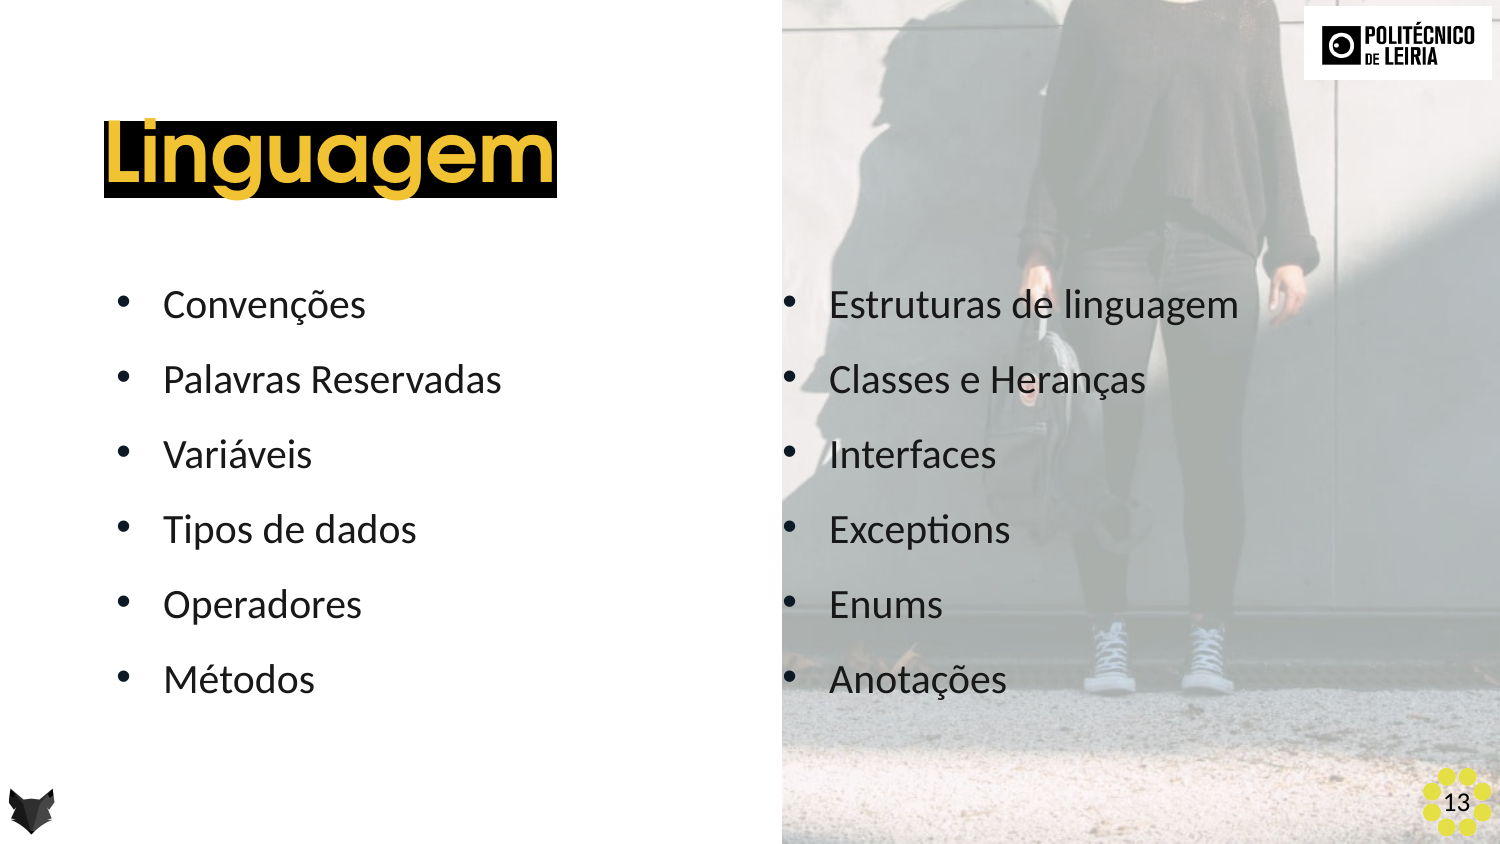

Linguagem
Convenções
Palavras Reservadas
Variáveis
Tipos de dados
Operadores
Métodos
Estruturas de linguagem
Classes e Heranças
Interfaces
Exceptions
Enums
Anotações
13